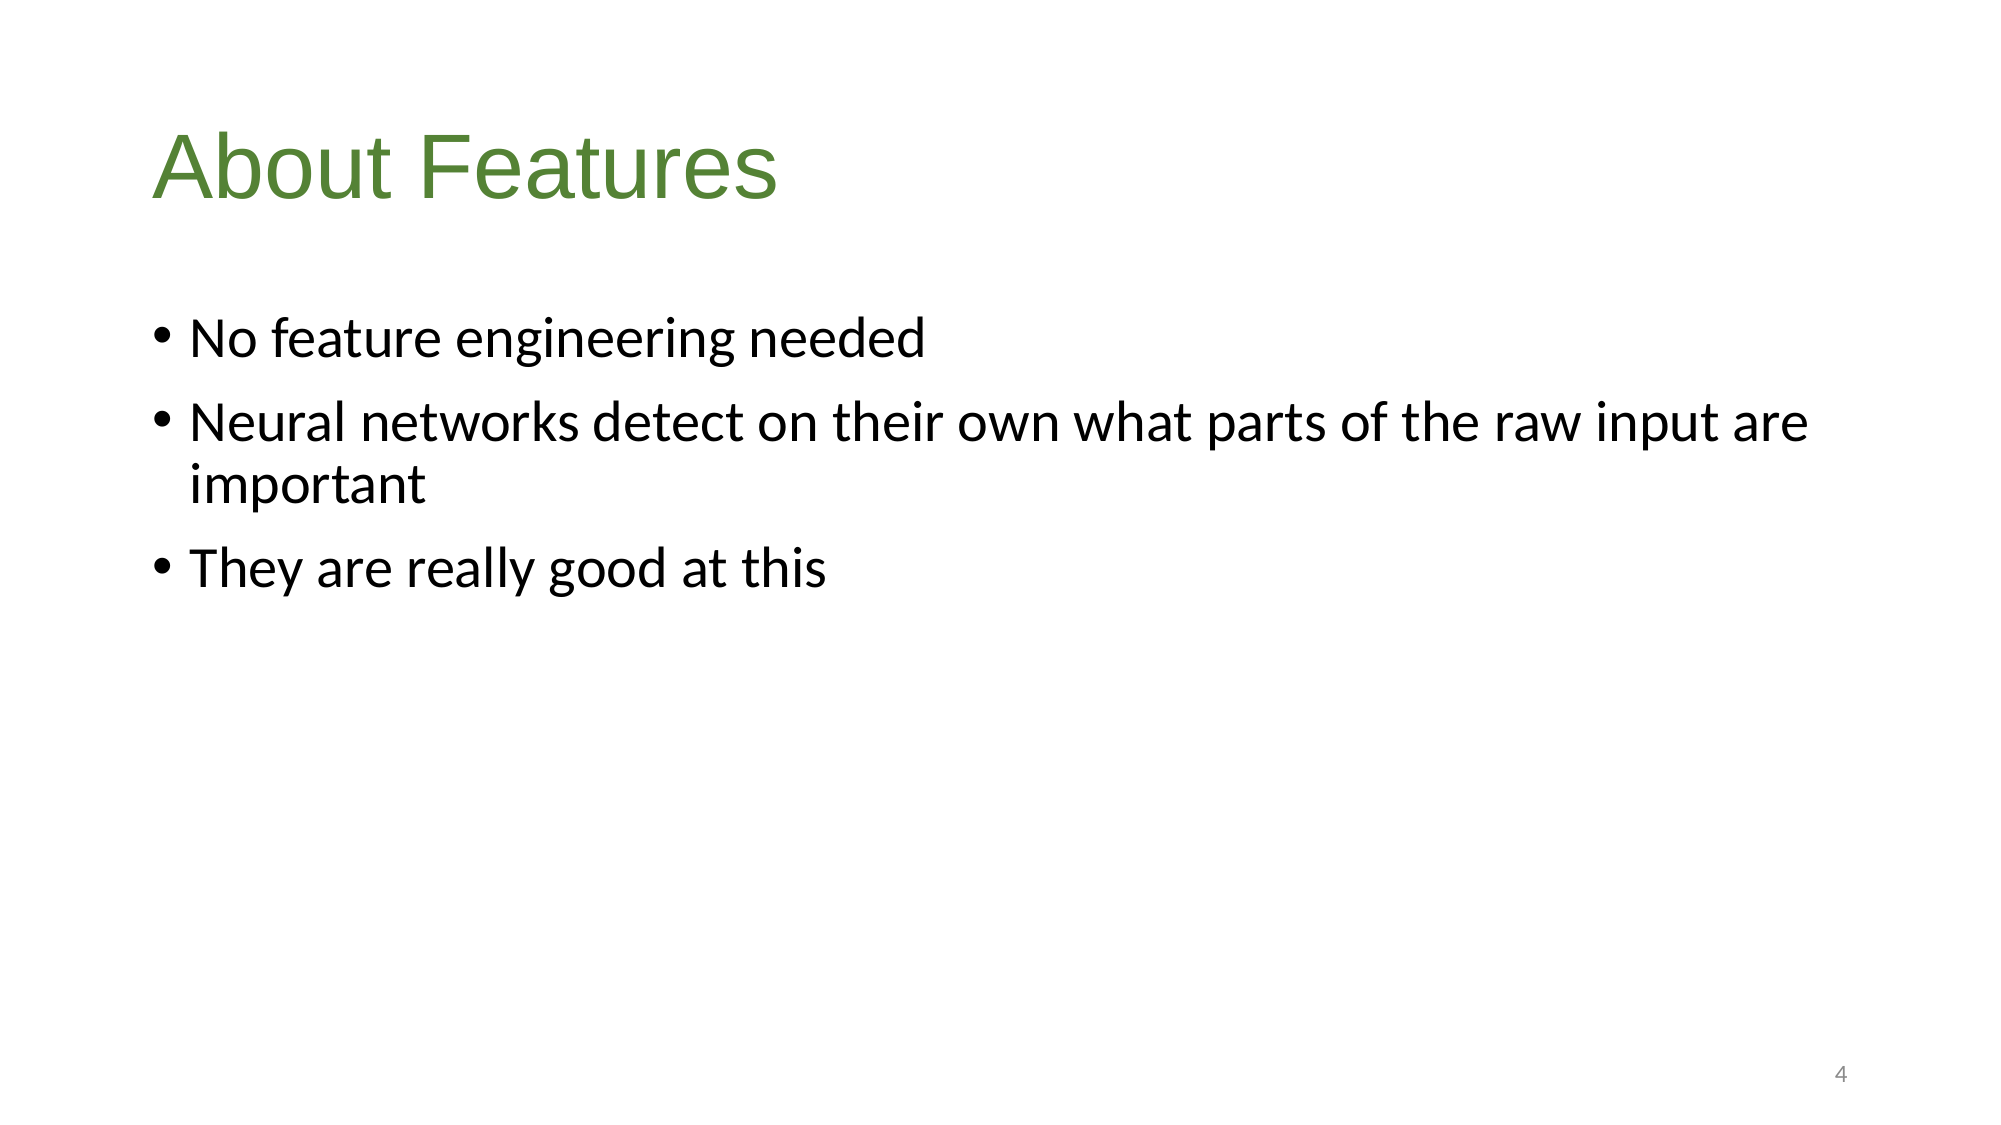

# About Features
No feature engineering needed
Neural networks detect on their own what parts of the raw input are important
They are really good at this

4